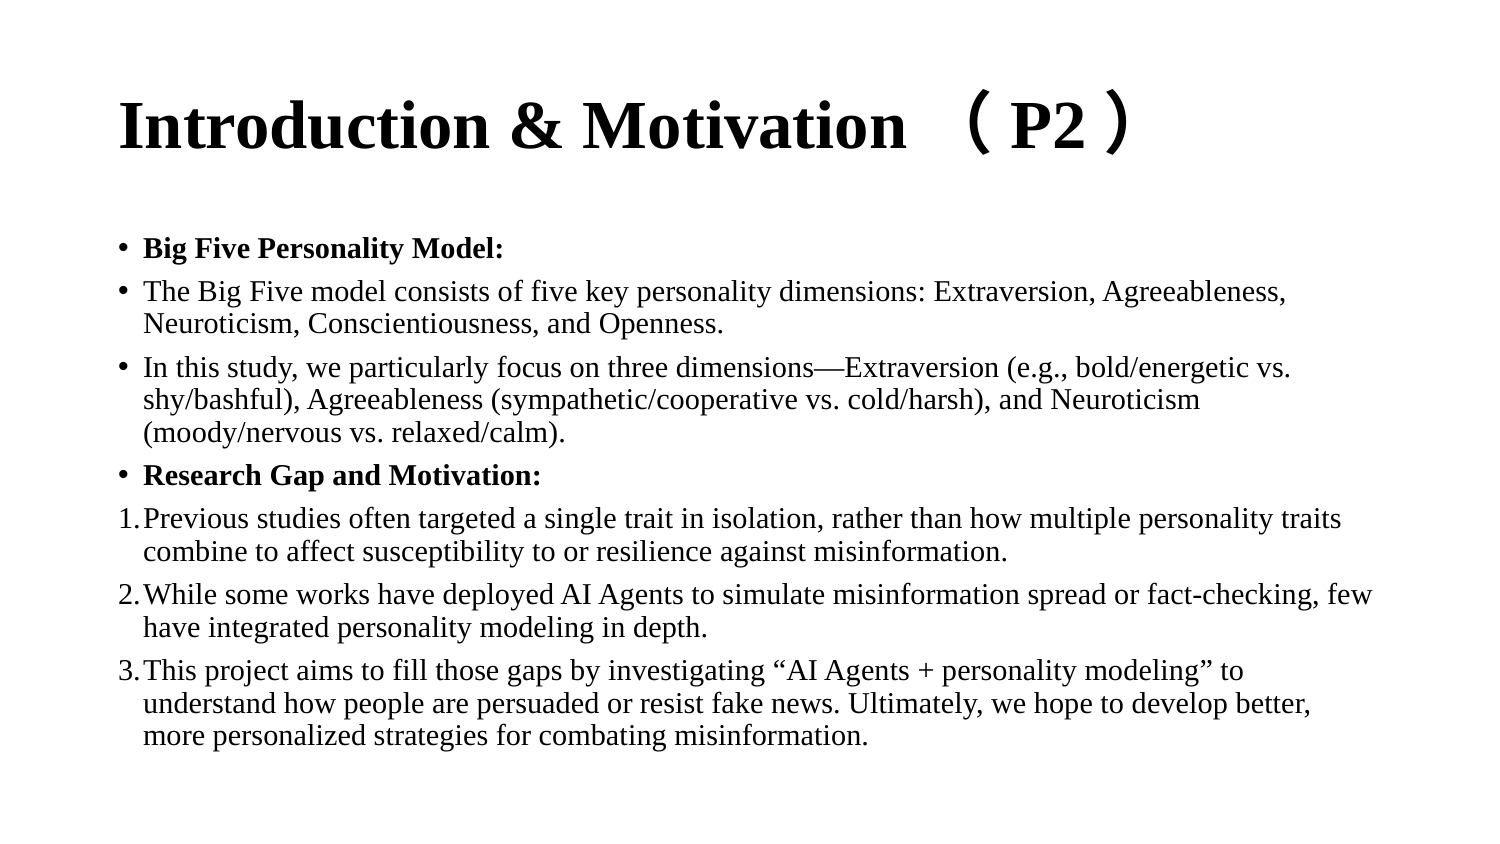

# Introduction & Motivation（P2）
Big Five Personality Model:
The Big Five model consists of five key personality dimensions: Extraversion, Agreeableness, Neuroticism, Conscientiousness, and Openness.
In this study, we particularly focus on three dimensions—Extraversion (e.g., bold/energetic vs. shy/bashful), Agreeableness (sympathetic/cooperative vs. cold/harsh), and Neuroticism (moody/nervous vs. relaxed/calm).
Research Gap and Motivation:
Previous studies often targeted a single trait in isolation, rather than how multiple personality traits combine to affect susceptibility to or resilience against misinformation.
While some works have deployed AI Agents to simulate misinformation spread or fact-checking, few have integrated personality modeling in depth.
This project aims to fill those gaps by investigating “AI Agents + personality modeling” to understand how people are persuaded or resist fake news. Ultimately, we hope to develop better, more personalized strategies for combating misinformation.